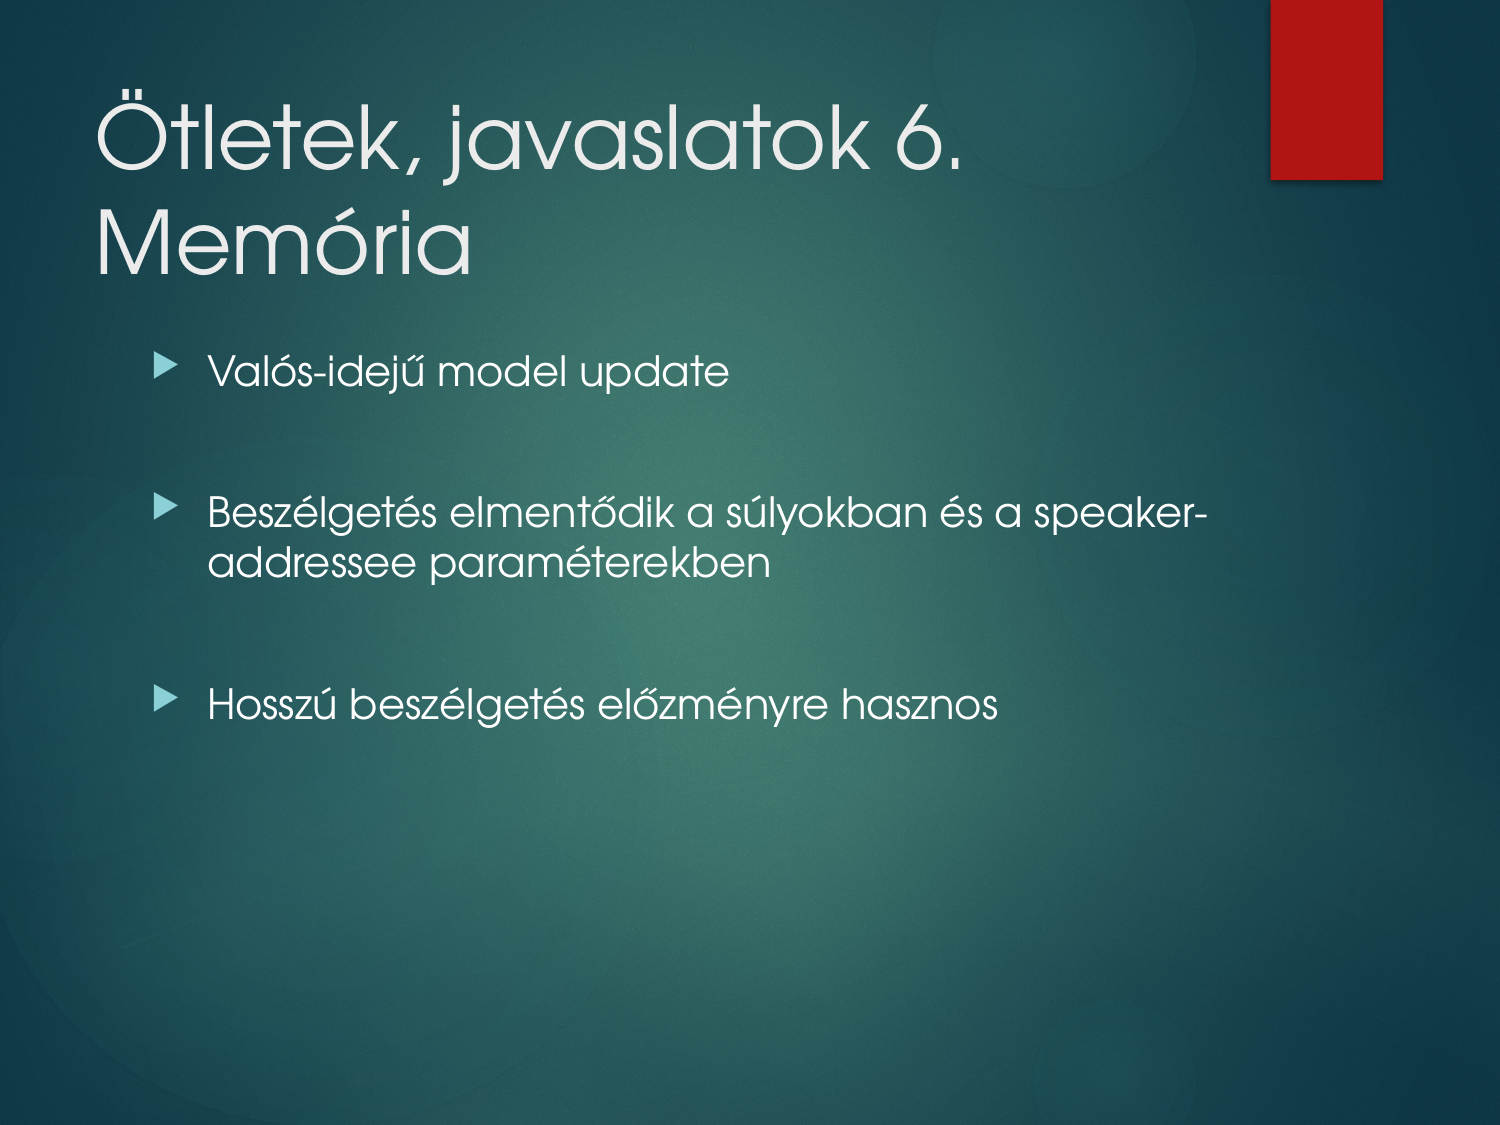

# Ötletek, javaslatok 6. Memória
Valós-idejű model update

Beszélgetés elmentődik a súlyokban és a speaker-addressee paraméterekben

Hosszú beszélgetés előzményre hasznos